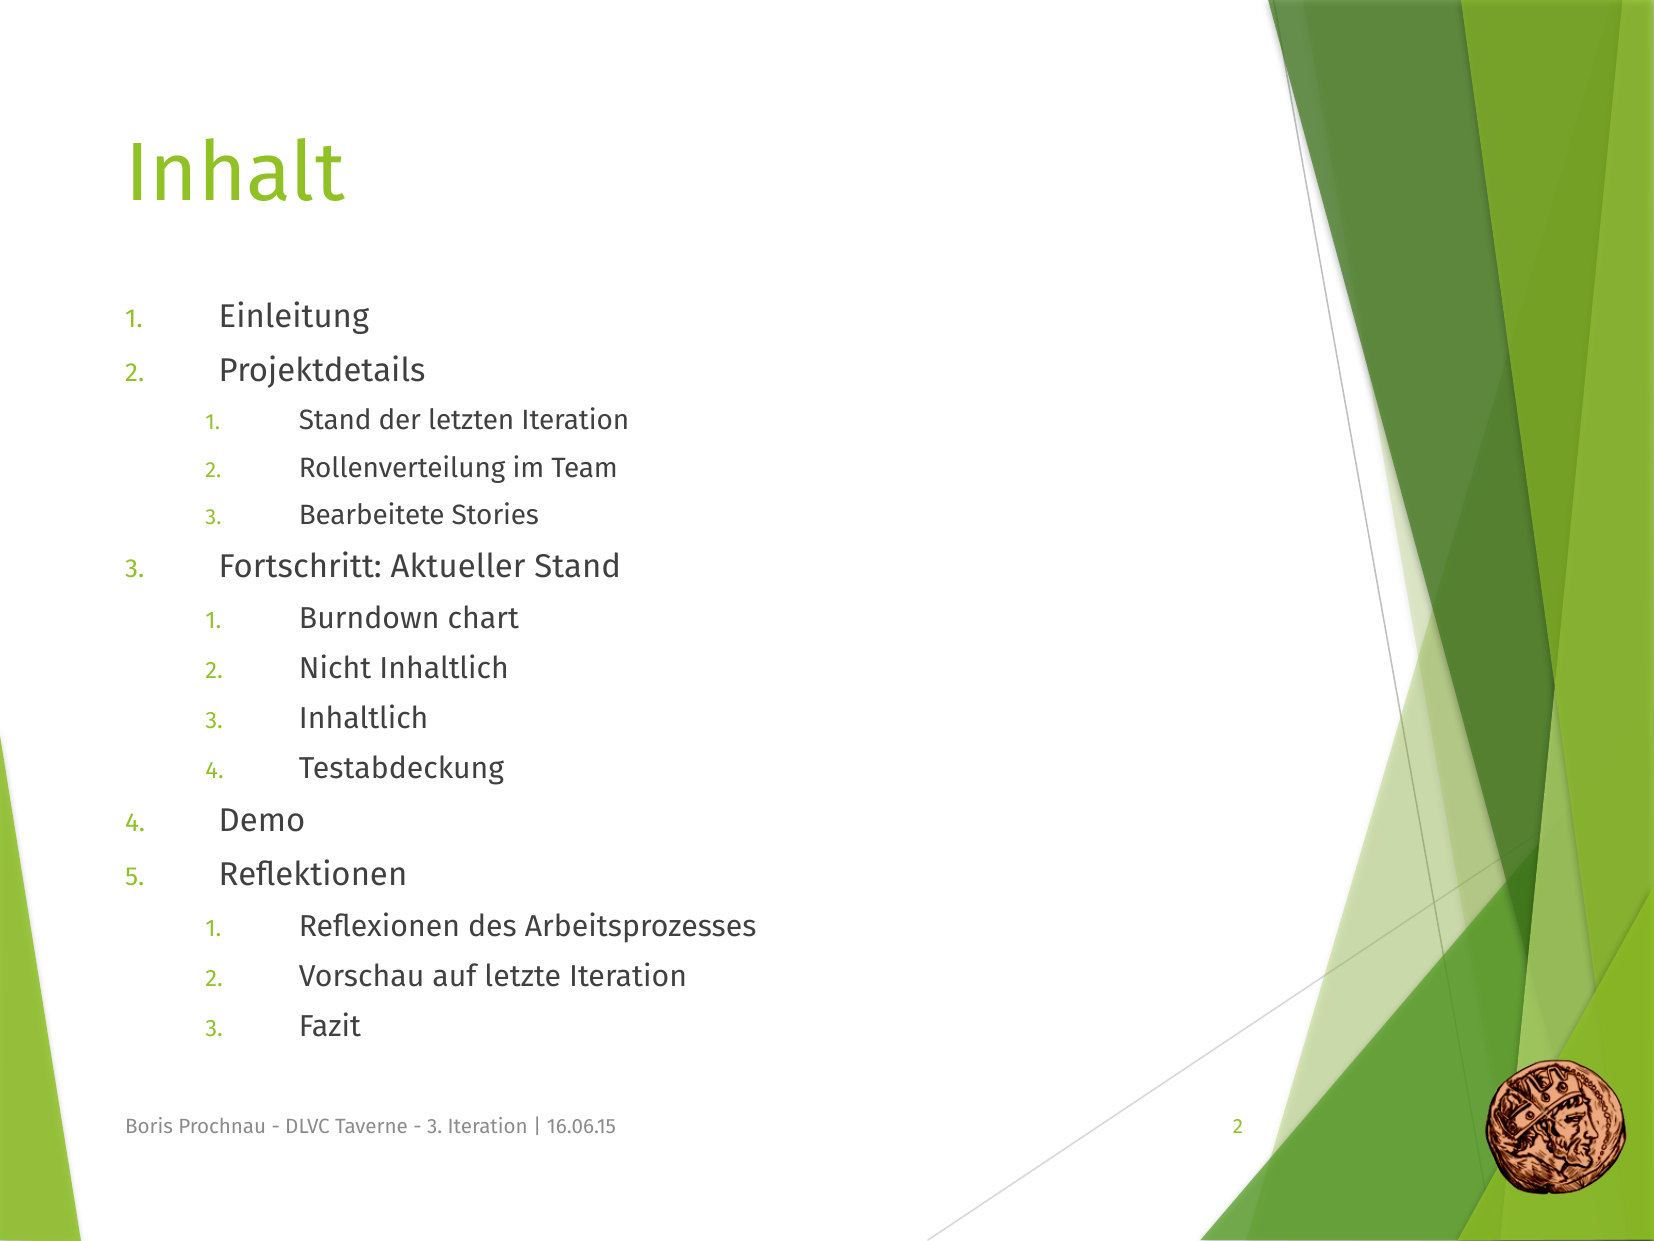

# Inhalt
Einleitung
Projektdetails
Stand der letzten Iteration
Rollenverteilung im Team
Bearbeitete Stories
Fortschritt: Aktueller Stand
Burndown chart
Nicht Inhaltlich
Inhaltlich
Testabdeckung
Demo
Reflektionen
Reflexionen des Arbeitsprozesses
Vorschau auf letzte Iteration
Fazit
Boris Prochnau - DLVC Taverne - 3. Iteration | 16.06.15
2